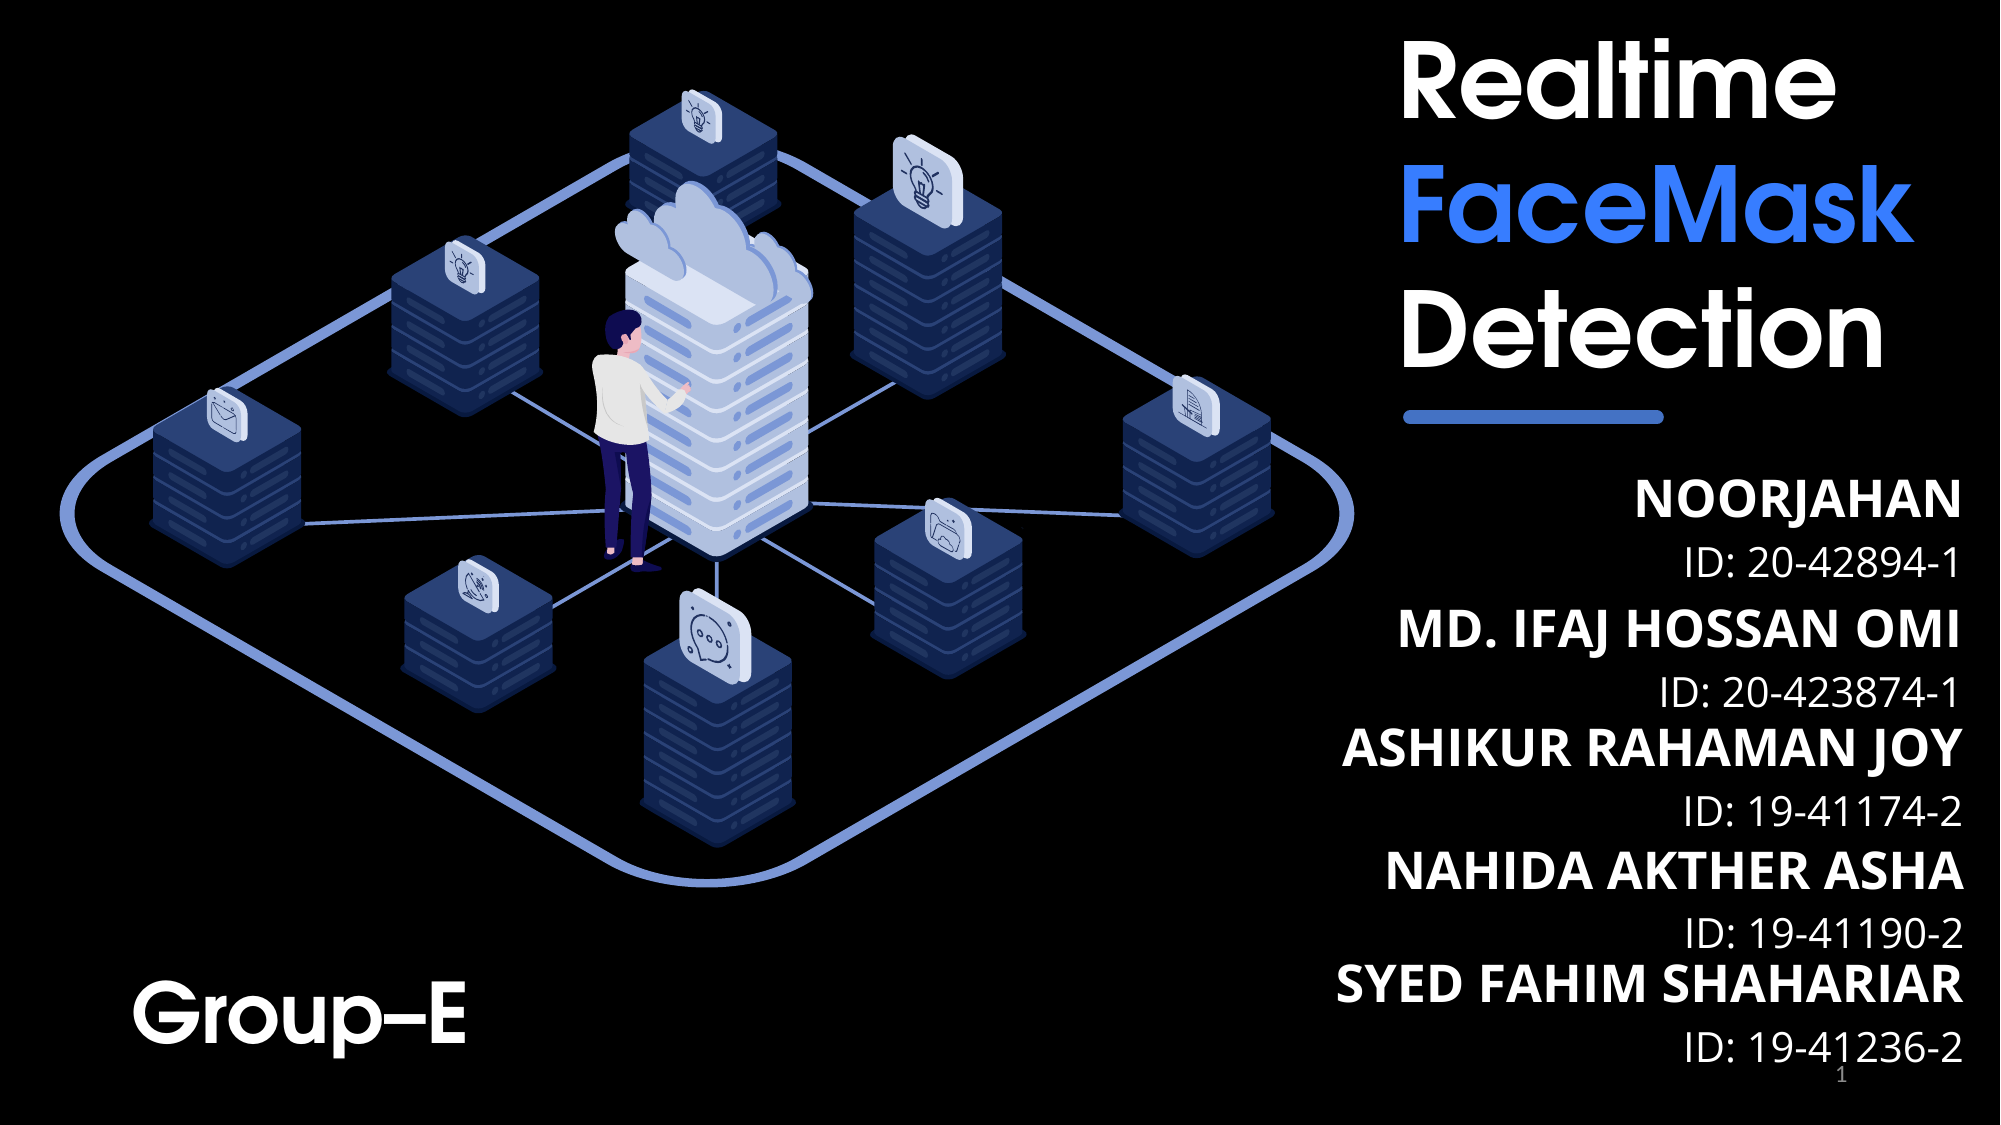

Realtime FaceMask Detection

NOORJAHAN
ID: 20-42894-1

MD. IFAJ HOSSAN OMI
ID: 20-423874-1

ASHIKUR RAHAMAN JOY
ID: 19-41174-2

NAHIDA AKTHER ASHA
ID: 19-41190-2
SYED FAHIM SHAHARIAR
ID: 19-41236-2

Group–E
1